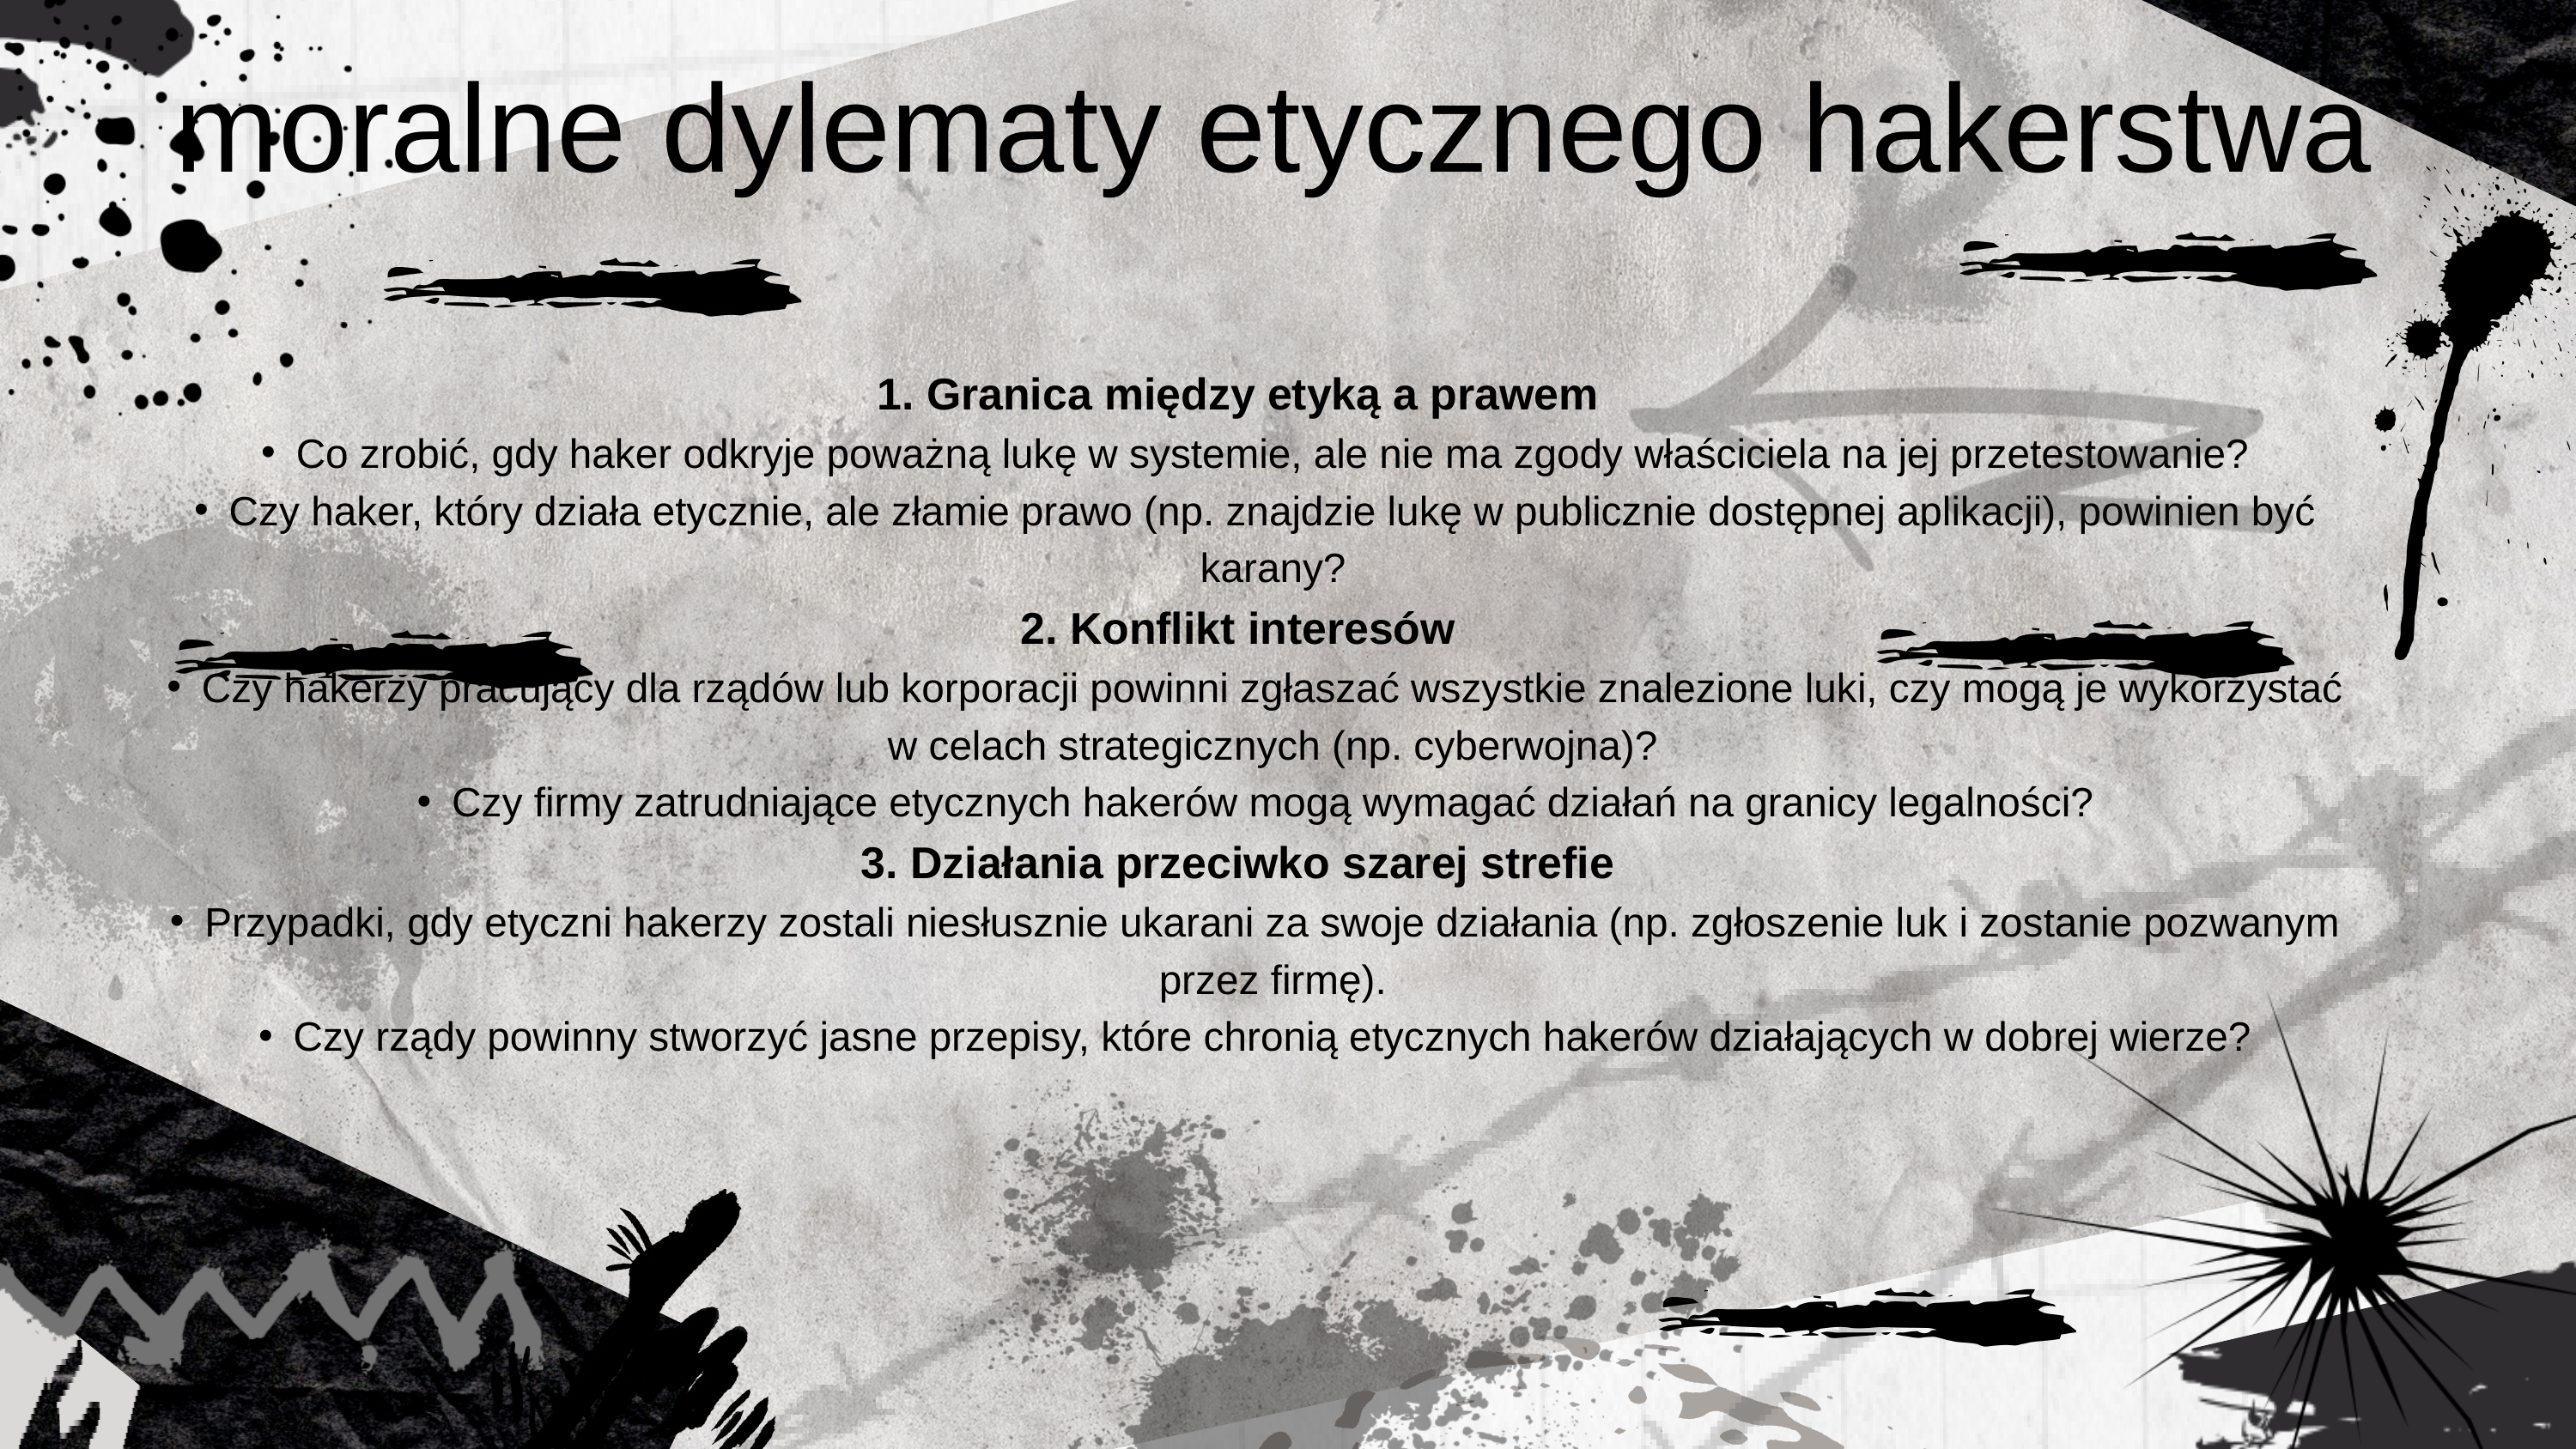

moralne dylematy etycznego hakerstwa

1. Granica między etyką a prawem
Co zrobić, gdy haker odkryje poważną lukę w systemie, ale nie ma zgody właściciela na jej przetestowanie?
Czy haker, który działa etycznie, ale złamie prawo (np. znajdzie lukę w publicznie dostępnej aplikacji), powinien być karany?
2. Konflikt interesów
Czy hakerzy pracujący dla rządów lub korporacji powinni zgłaszać wszystkie znalezione luki, czy mogą je wykorzystać w celach strategicznych (np. cyberwojna)?
Czy firmy zatrudniające etycznych hakerów mogą wymagać działań na granicy legalności?
3. Działania przeciwko szarej strefie
Przypadki, gdy etyczni hakerzy zostali niesłusznie ukarani za swoje działania (np. zgłoszenie luk i zostanie pozwanym przez firmę).
Czy rządy powinny stworzyć jasne przepisy, które chronią etycznych hakerów działających w dobrej wierze?